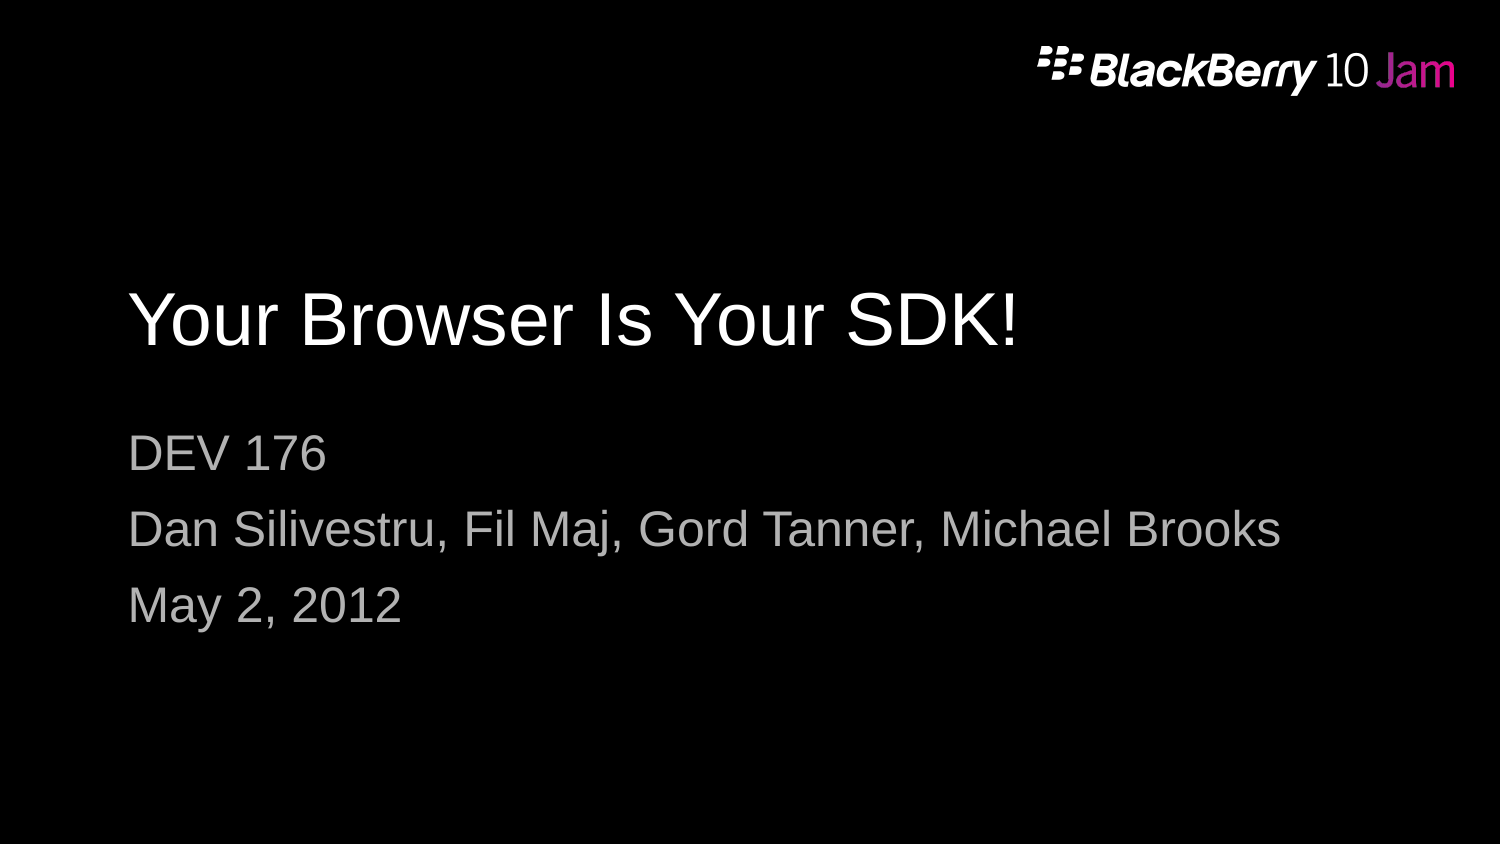

# Your Browser Is Your SDK!
DEV 176
Dan Silivestru, Fil Maj, Gord Tanner, Michael Brooks
May 2, 2012